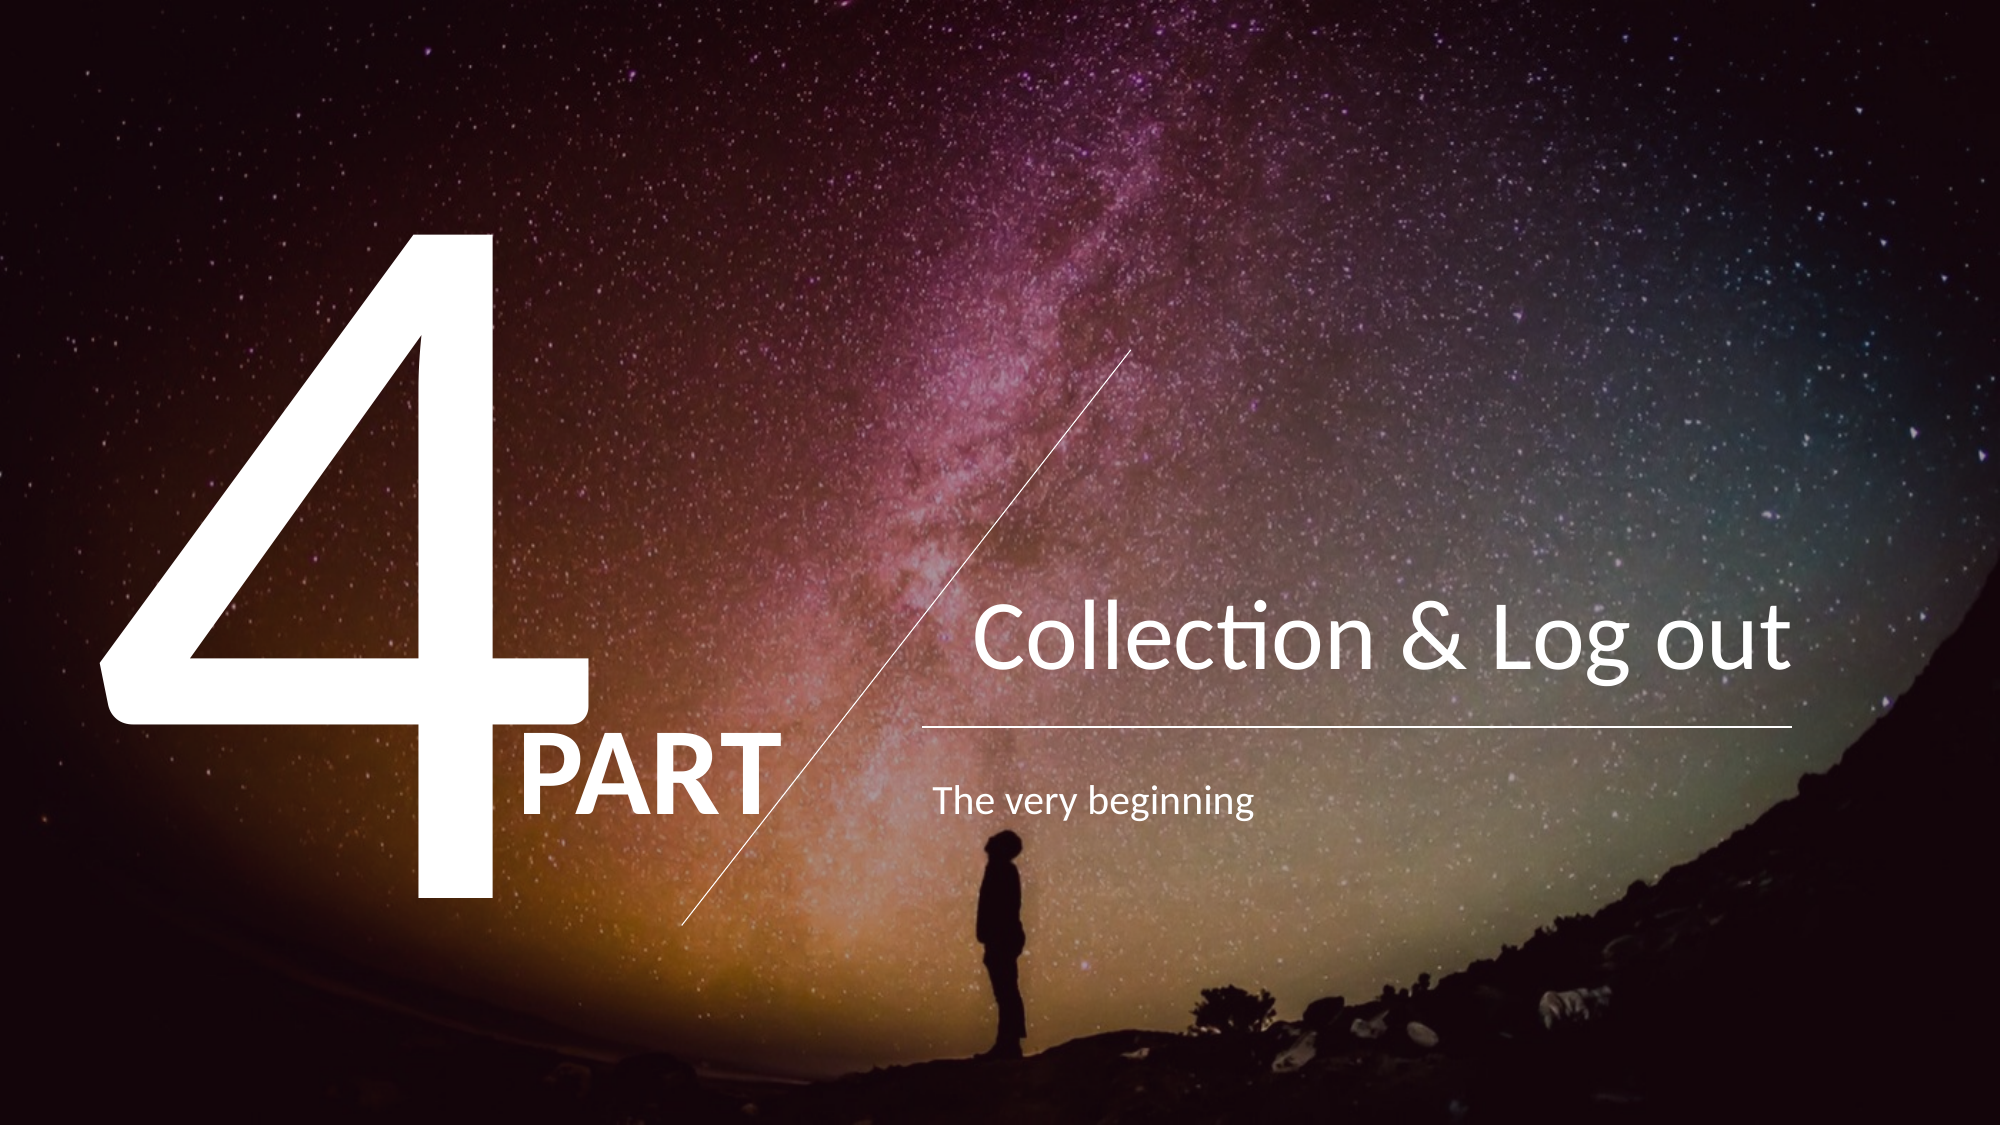

4
Collection & Log out
PART
The very beginning